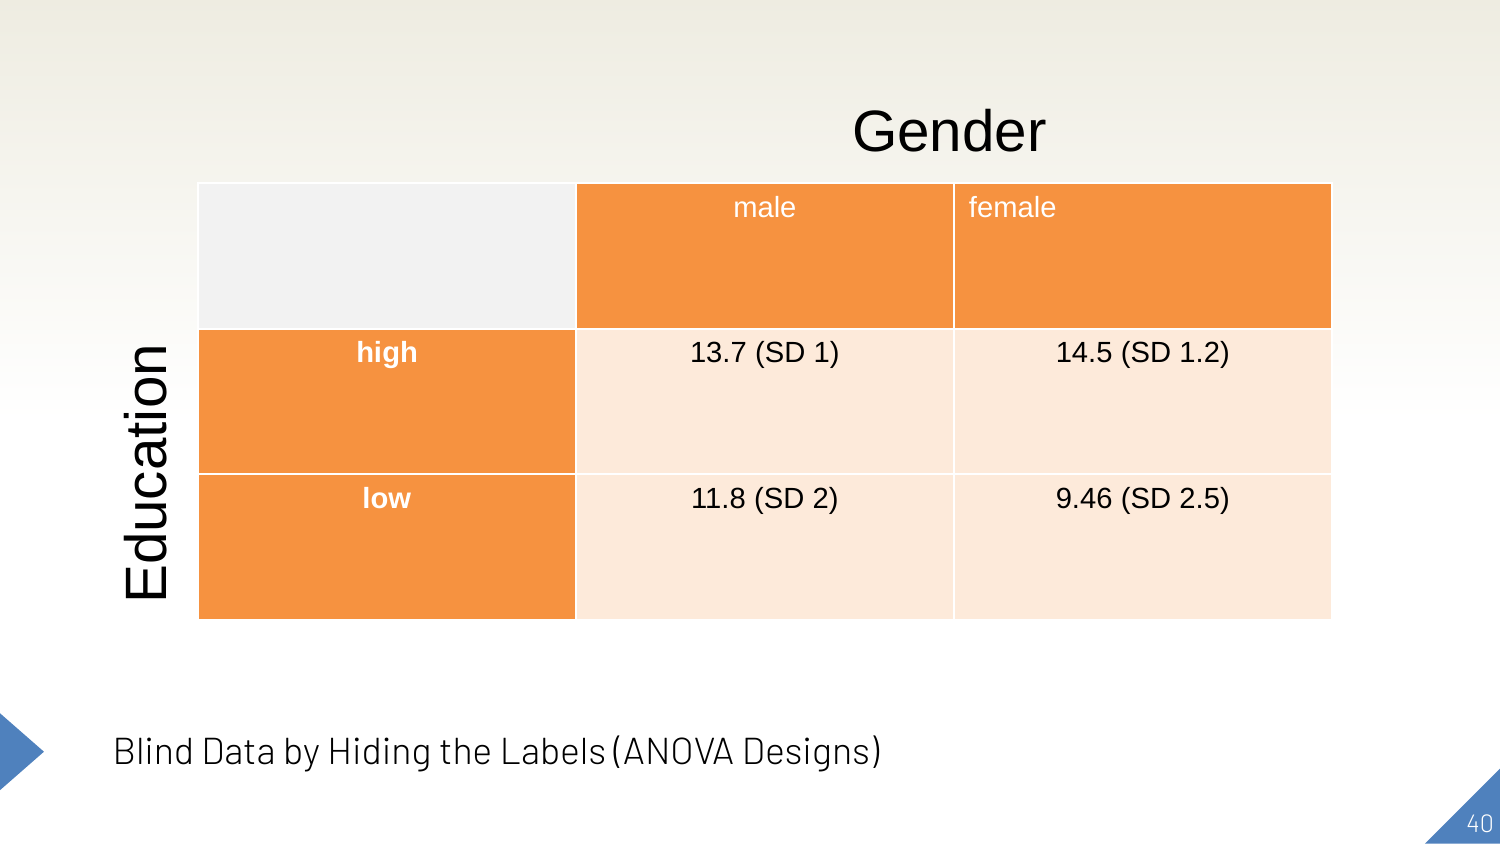

Gender
|  | male | female |
| --- | --- | --- |
| high | 13.7 (SD 1) | 14.5 (SD 1.2) |
| low | 11.8 (SD 2) | 9.46 (SD 2.5) |
Education
Blind Data by Hiding the Labels (ANOVA Designs)
40